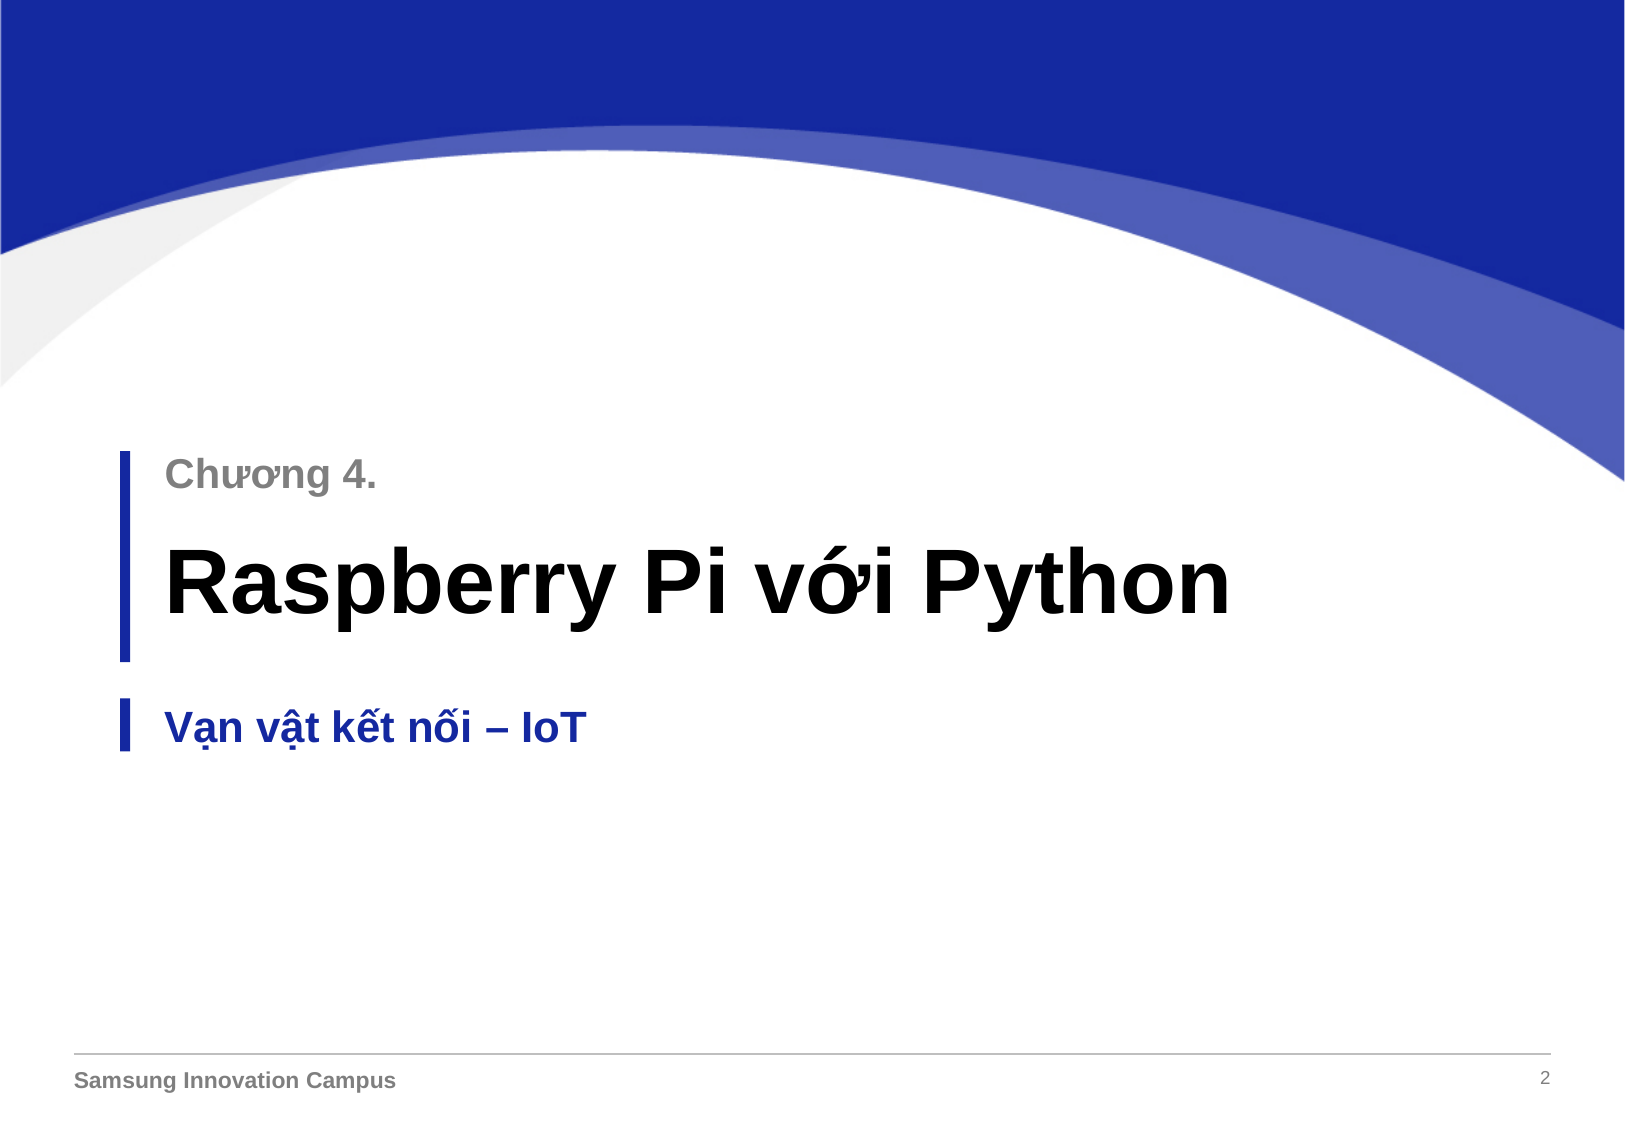

Chương 4.

Raspberry Pi với Python

Vạn vật kết nối – IoT